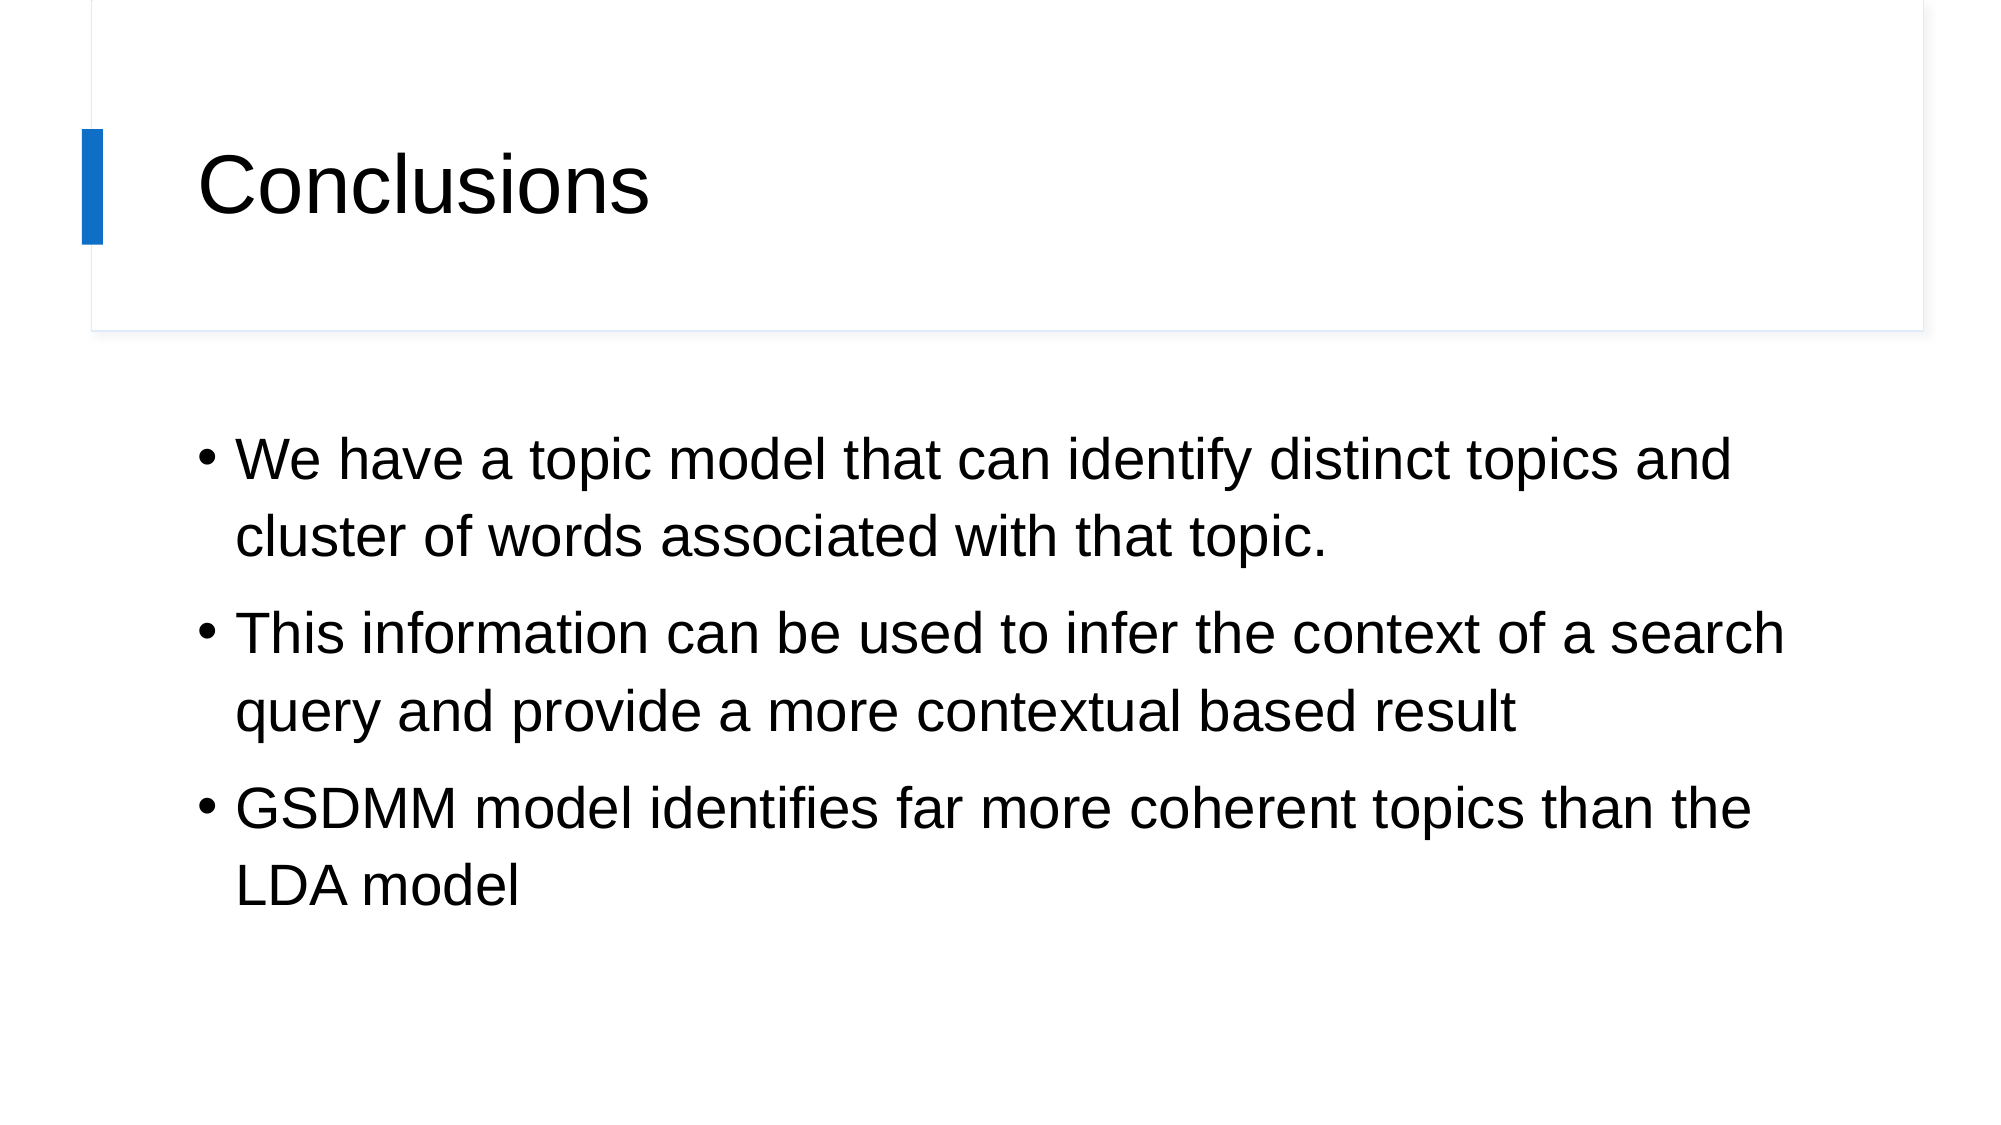

# Conclusions
We have a topic model that can identify distinct topics and cluster of words associated with that topic.
This information can be used to infer the context of a search query and provide a more contextual based result
GSDMM model identifies far more coherent topics than the LDA model